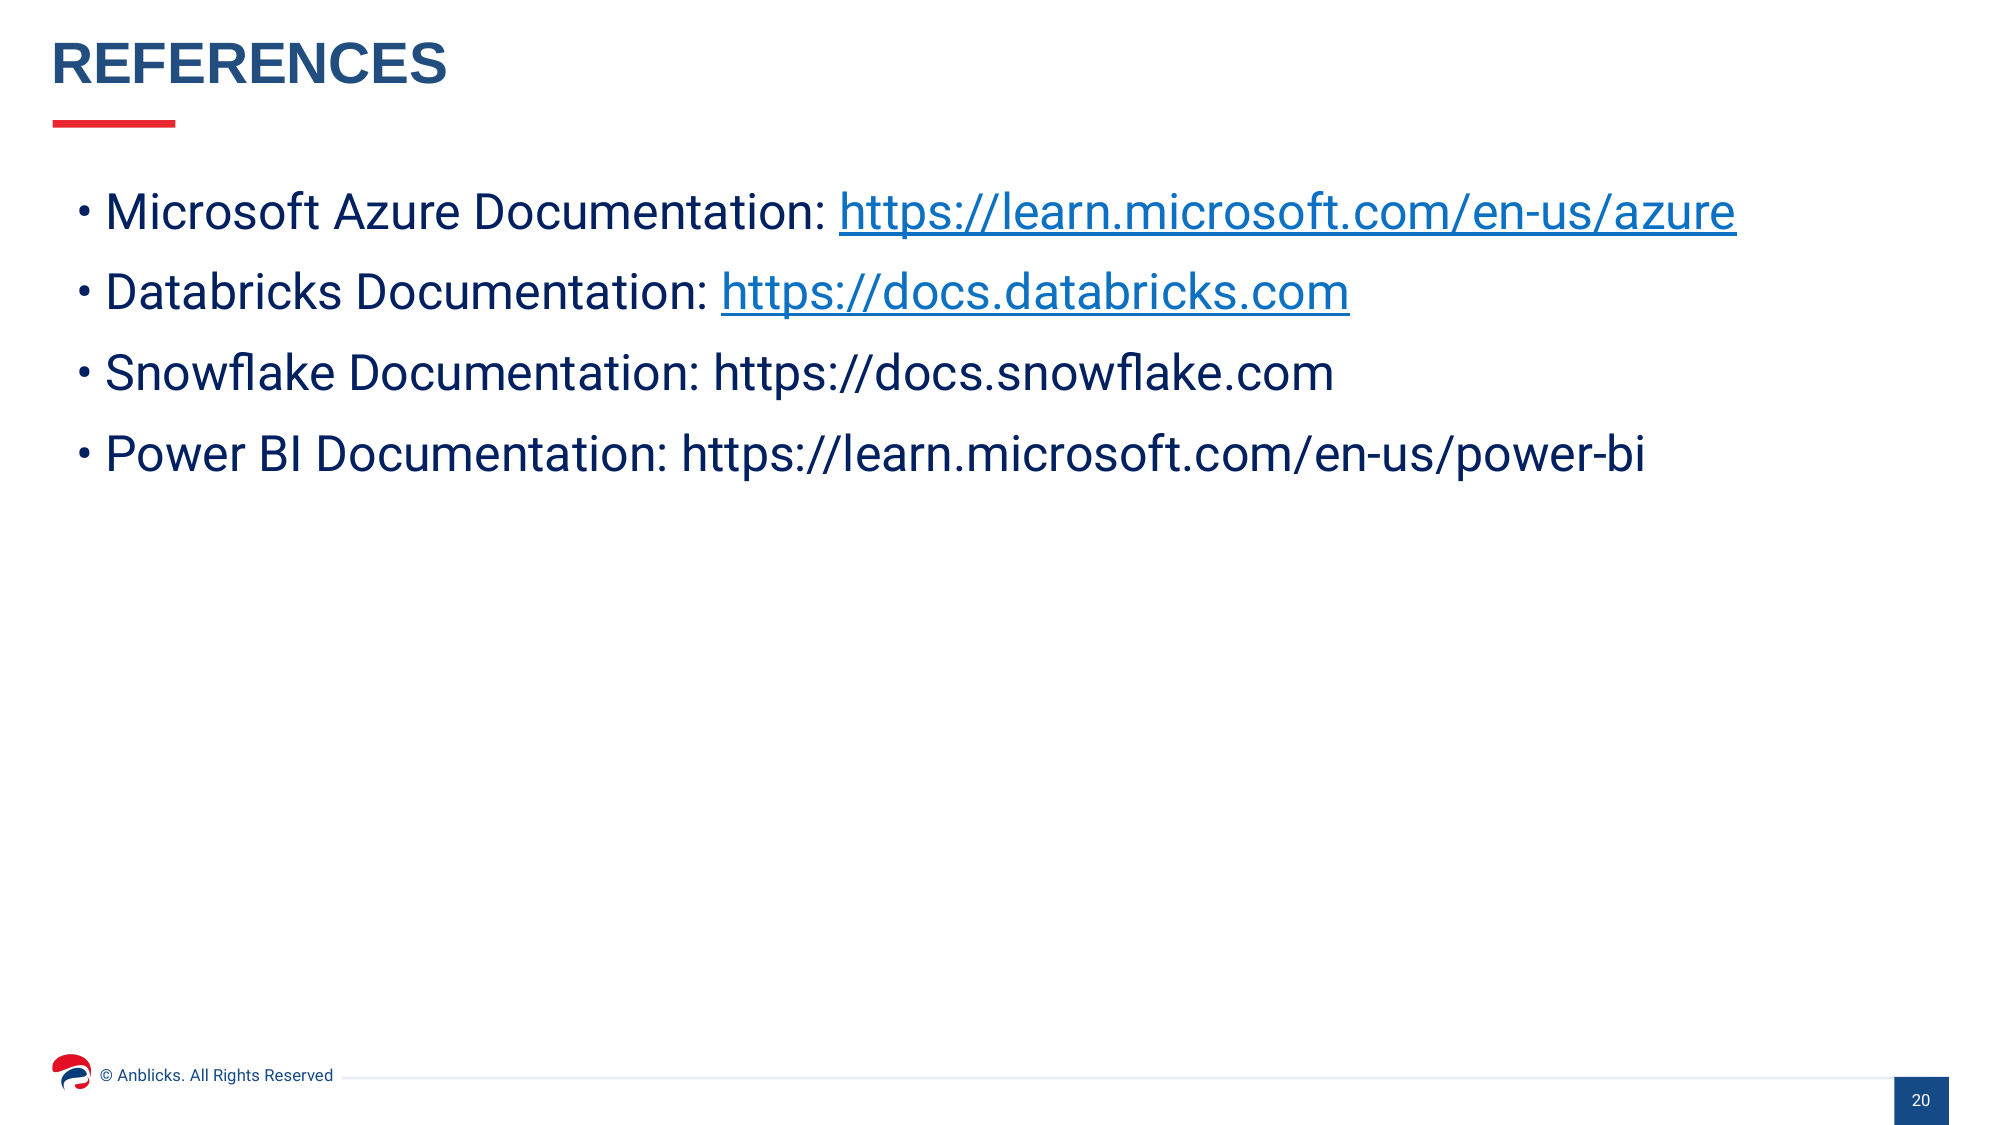

# References
 • Microsoft Azure Documentation: https://learn.microsoft.com/en-us/azure
 • Databricks Documentation: https://docs.databricks.com
 • Snowflake Documentation: https://docs.snowflake.com
 • Power BI Documentation: https://learn.microsoft.com/en-us/power-bi